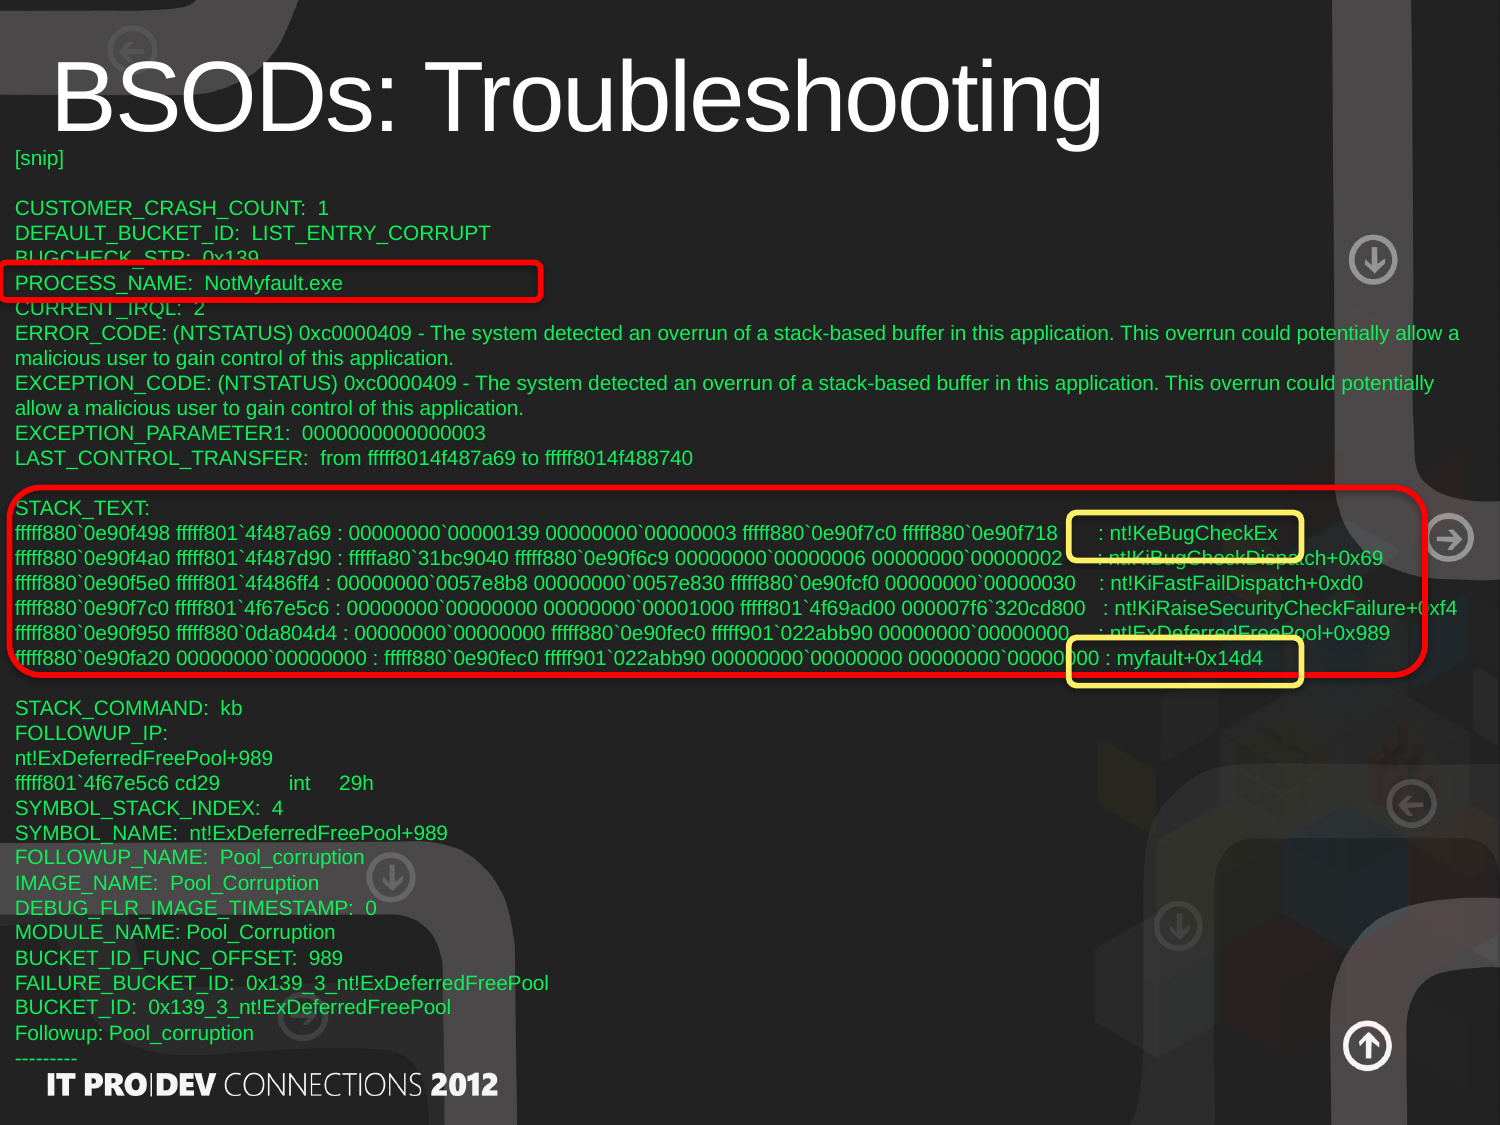

# BSODs: Troubleshooting
[snip]

CUSTOMER_CRASH_COUNT:  1
DEFAULT_BUCKET_ID:  LIST_ENTRY_CORRUPT
BUGCHECK_STR:  0x139
PROCESS_NAME:  NotMyfault.exe
CURRENT_IRQL:  2
ERROR_CODE: (NTSTATUS) 0xc0000409 - The system detected an overrun of a stack-based buffer in this application. This overrun could potentially allow a malicious user to gain control of this application.
EXCEPTION_CODE: (NTSTATUS) 0xc0000409 - The system detected an overrun of a stack-based buffer in this application. This overrun could potentially allow a malicious user to gain control of this application.
EXCEPTION_PARAMETER1:  0000000000000003
LAST_CONTROL_TRANSFER:  from fffff8014f487a69 to fffff8014f488740

STACK_TEXT:
fffff880`0e90f498 fffff801`4f487a69 : 00000000`00000139 00000000`00000003 fffff880`0e90f7c0 fffff880`0e90f718       : nt!KeBugCheckEx
fffff880`0e90f4a0 fffff801`4f487d90 : fffffa80`31bc9040 fffff880`0e90f6c9 00000000`00000006 00000000`00000002      : nt!KiBugCheckDispatch+0x69
fffff880`0e90f5e0 fffff801`4f486ff4 : 00000000`0057e8b8 00000000`0057e830 fffff880`0e90fcf0 00000000`00000030    : nt!KiFastFailDispatch+0xd0
fffff880`0e90f7c0 fffff801`4f67e5c6 : 00000000`00000000 00000000`00001000 fffff801`4f69ad00 000007f6`320cd800   : nt!KiRaiseSecurityCheckFailure+0xf4
fffff880`0e90f950 fffff880`0da804d4 : 00000000`00000000 fffff880`0e90fec0 fffff901`022abb90 00000000`00000000     : nt!ExDeferredFreePool+0x989
fffff880`0e90fa20 00000000`00000000 : fffff880`0e90fec0 fffff901`022abb90 00000000`00000000 00000000`00000000 : myfault+0x14d4

STACK_COMMAND:  kb
FOLLOWUP_IP:
nt!ExDeferredFreePool+989
fffff801`4f67e5c6 cd29            int     29h
SYMBOL_STACK_INDEX:  4
SYMBOL_NAME:  nt!ExDeferredFreePool+989
FOLLOWUP_NAME:  Pool_corruption
IMAGE_NAME:  Pool_Corruption
DEBUG_FLR_IMAGE_TIMESTAMP:  0
MODULE_NAME: Pool_Corruption
BUCKET_ID_FUNC_OFFSET:  989
FAILURE_BUCKET_ID:  0x139_3_nt!ExDeferredFreePool
BUCKET_ID:  0x139_3_nt!ExDeferredFreePool
Followup: Pool_corruption
---------